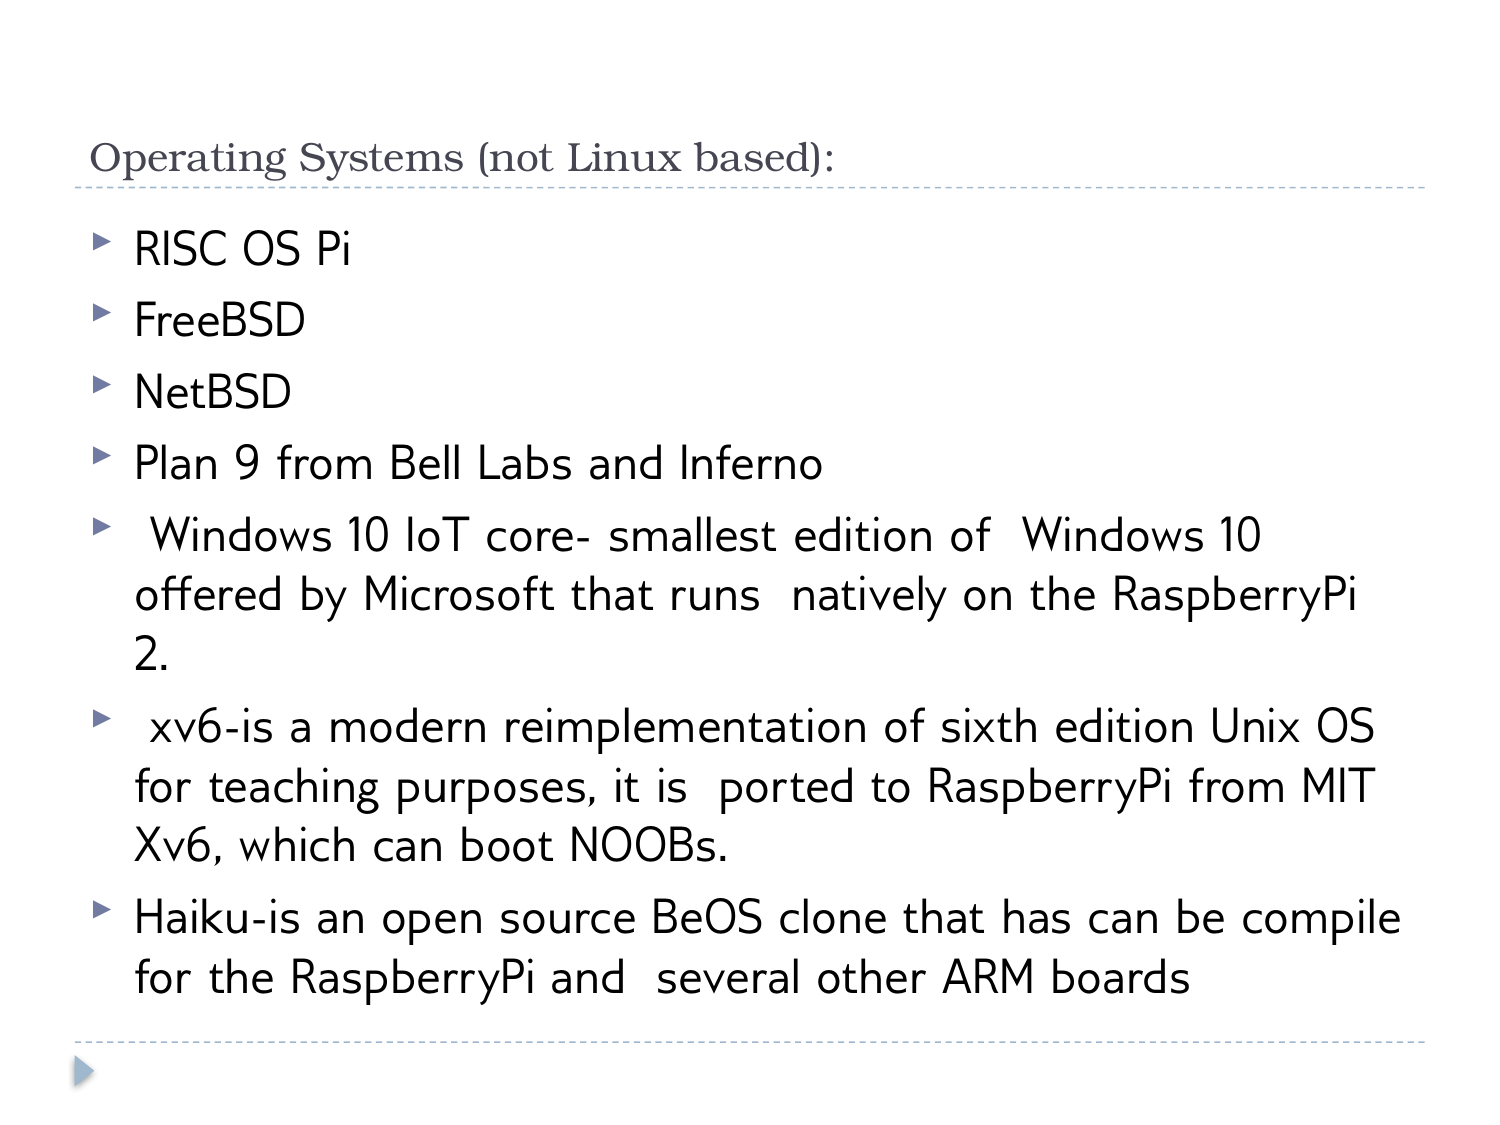

# Operating Systems (not Linux based):
RISC OS Pi
FreeBSD
NetBSD
Plan 9 from Bell Labs and Inferno
 Windows 10 IoT core- smallest edition of  Windows 10 offered by Microsoft that runs  natively on the RaspberryPi 2.
 xv6-is a modern reimplementation of sixth edition Unix OS for teaching purposes, it is  ported to RaspberryPi from MIT Xv6, which can boot NOOBs.
Haiku-is an open source BeOS clone that has can be compile for the RaspberryPi and  several other ARM boards